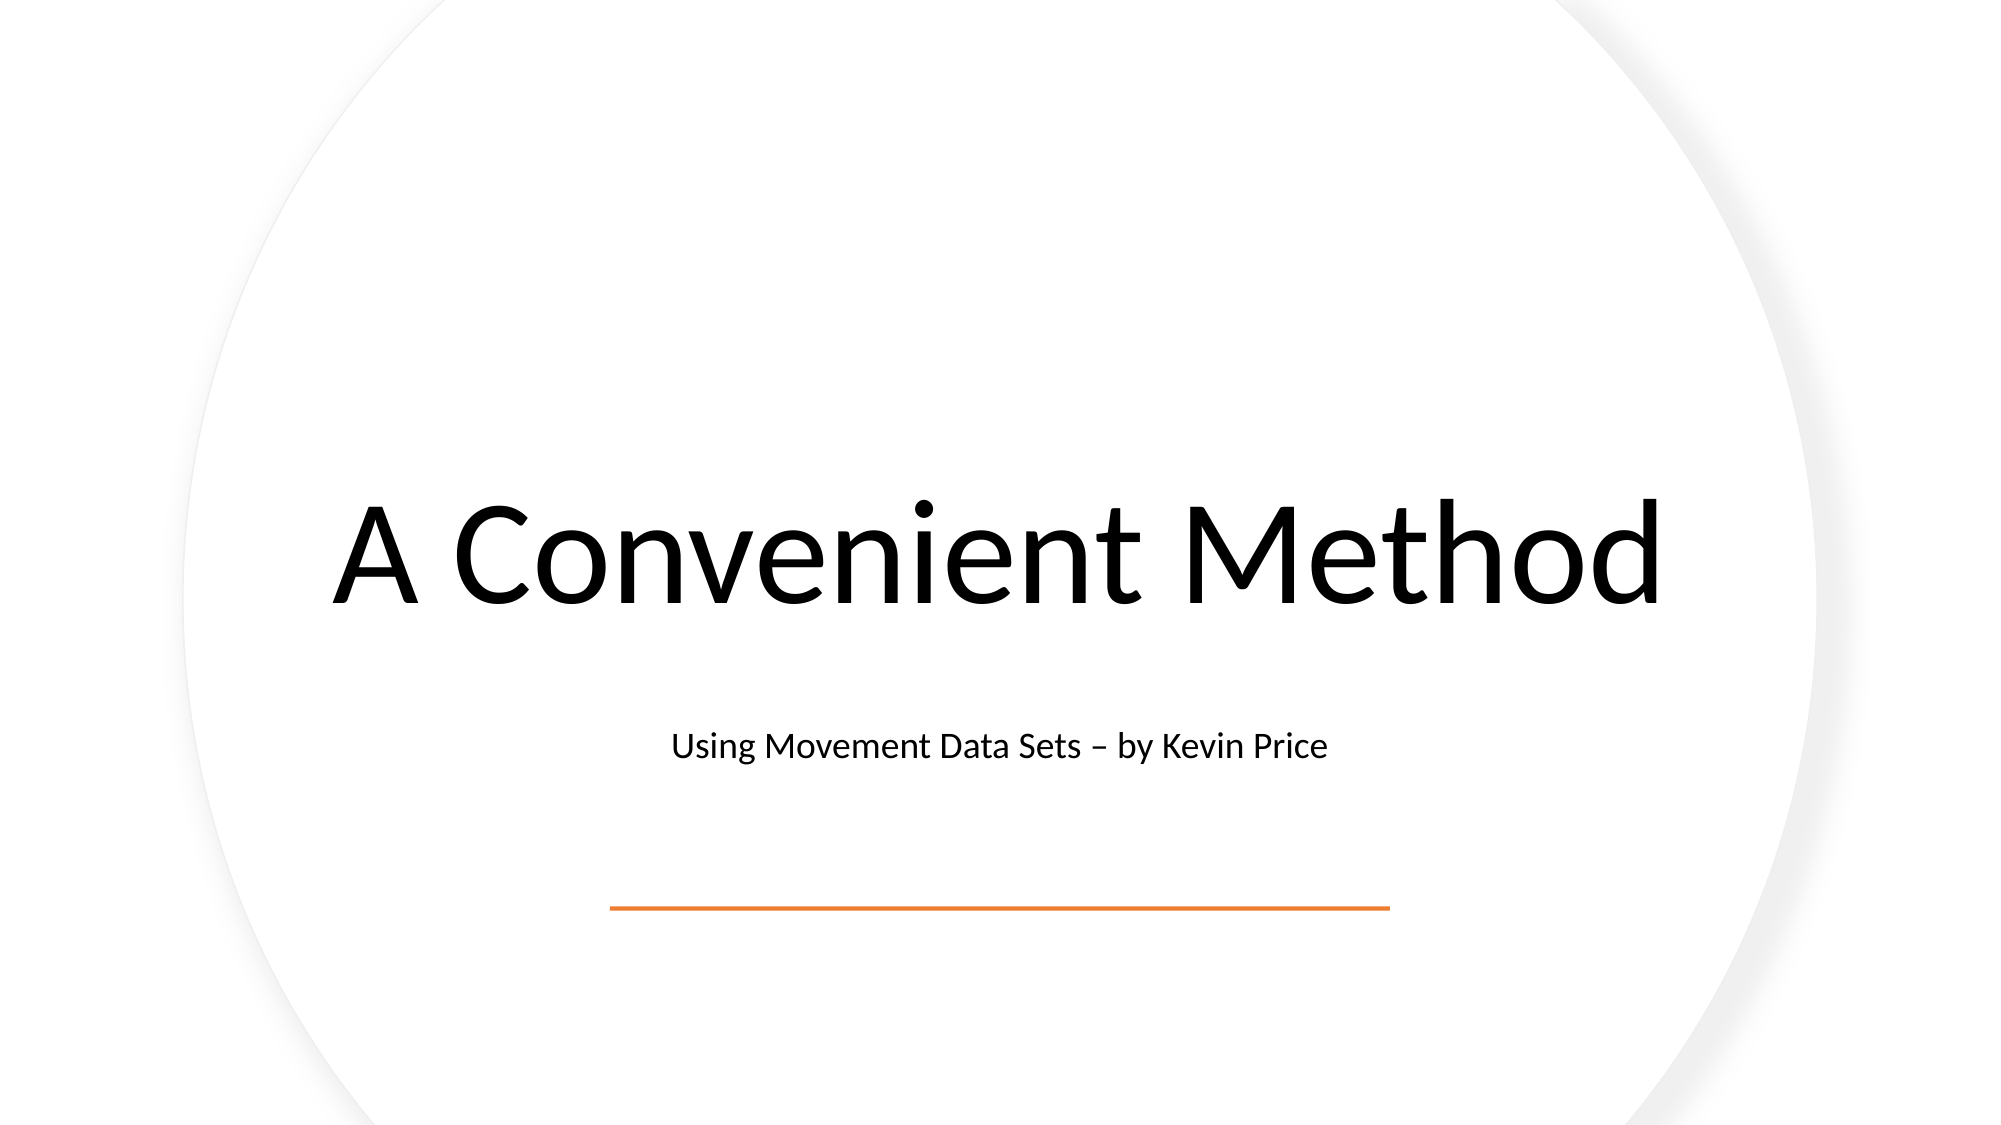

# A Convenient Method
Using Movement Data Sets – by Kevin Price